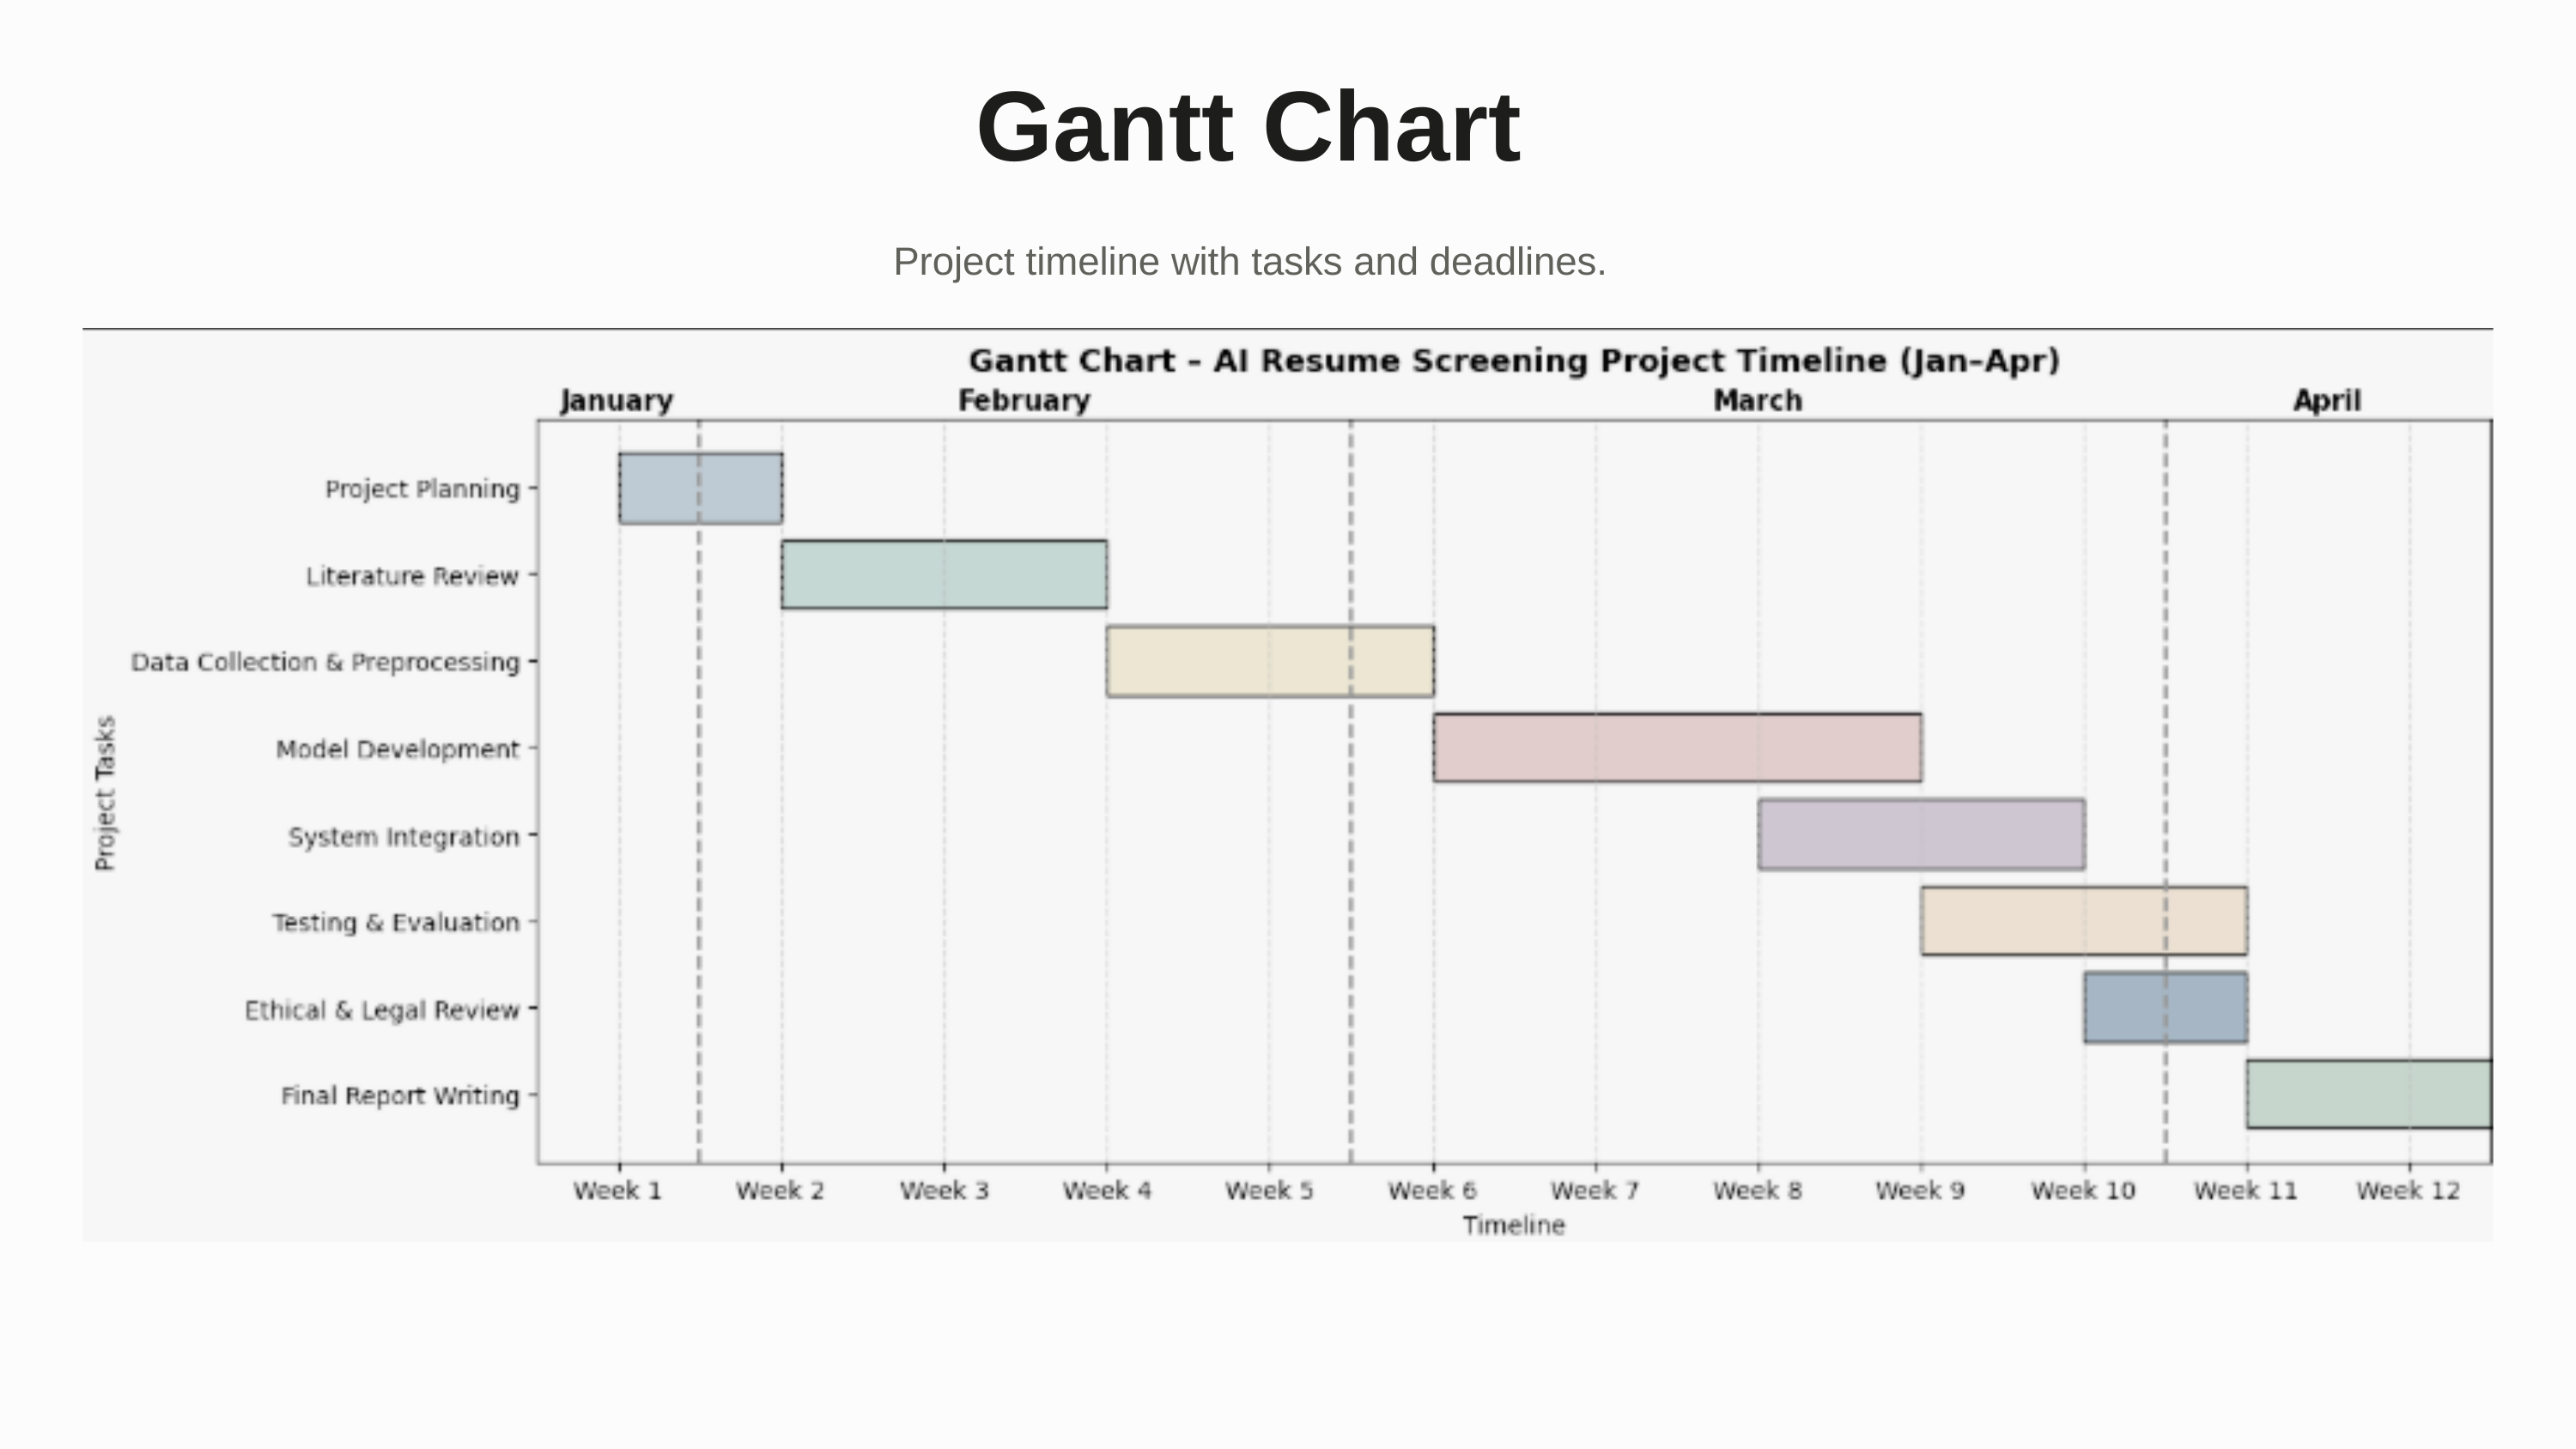

Gantt Chart

Project timeline with tasks and deadlines.